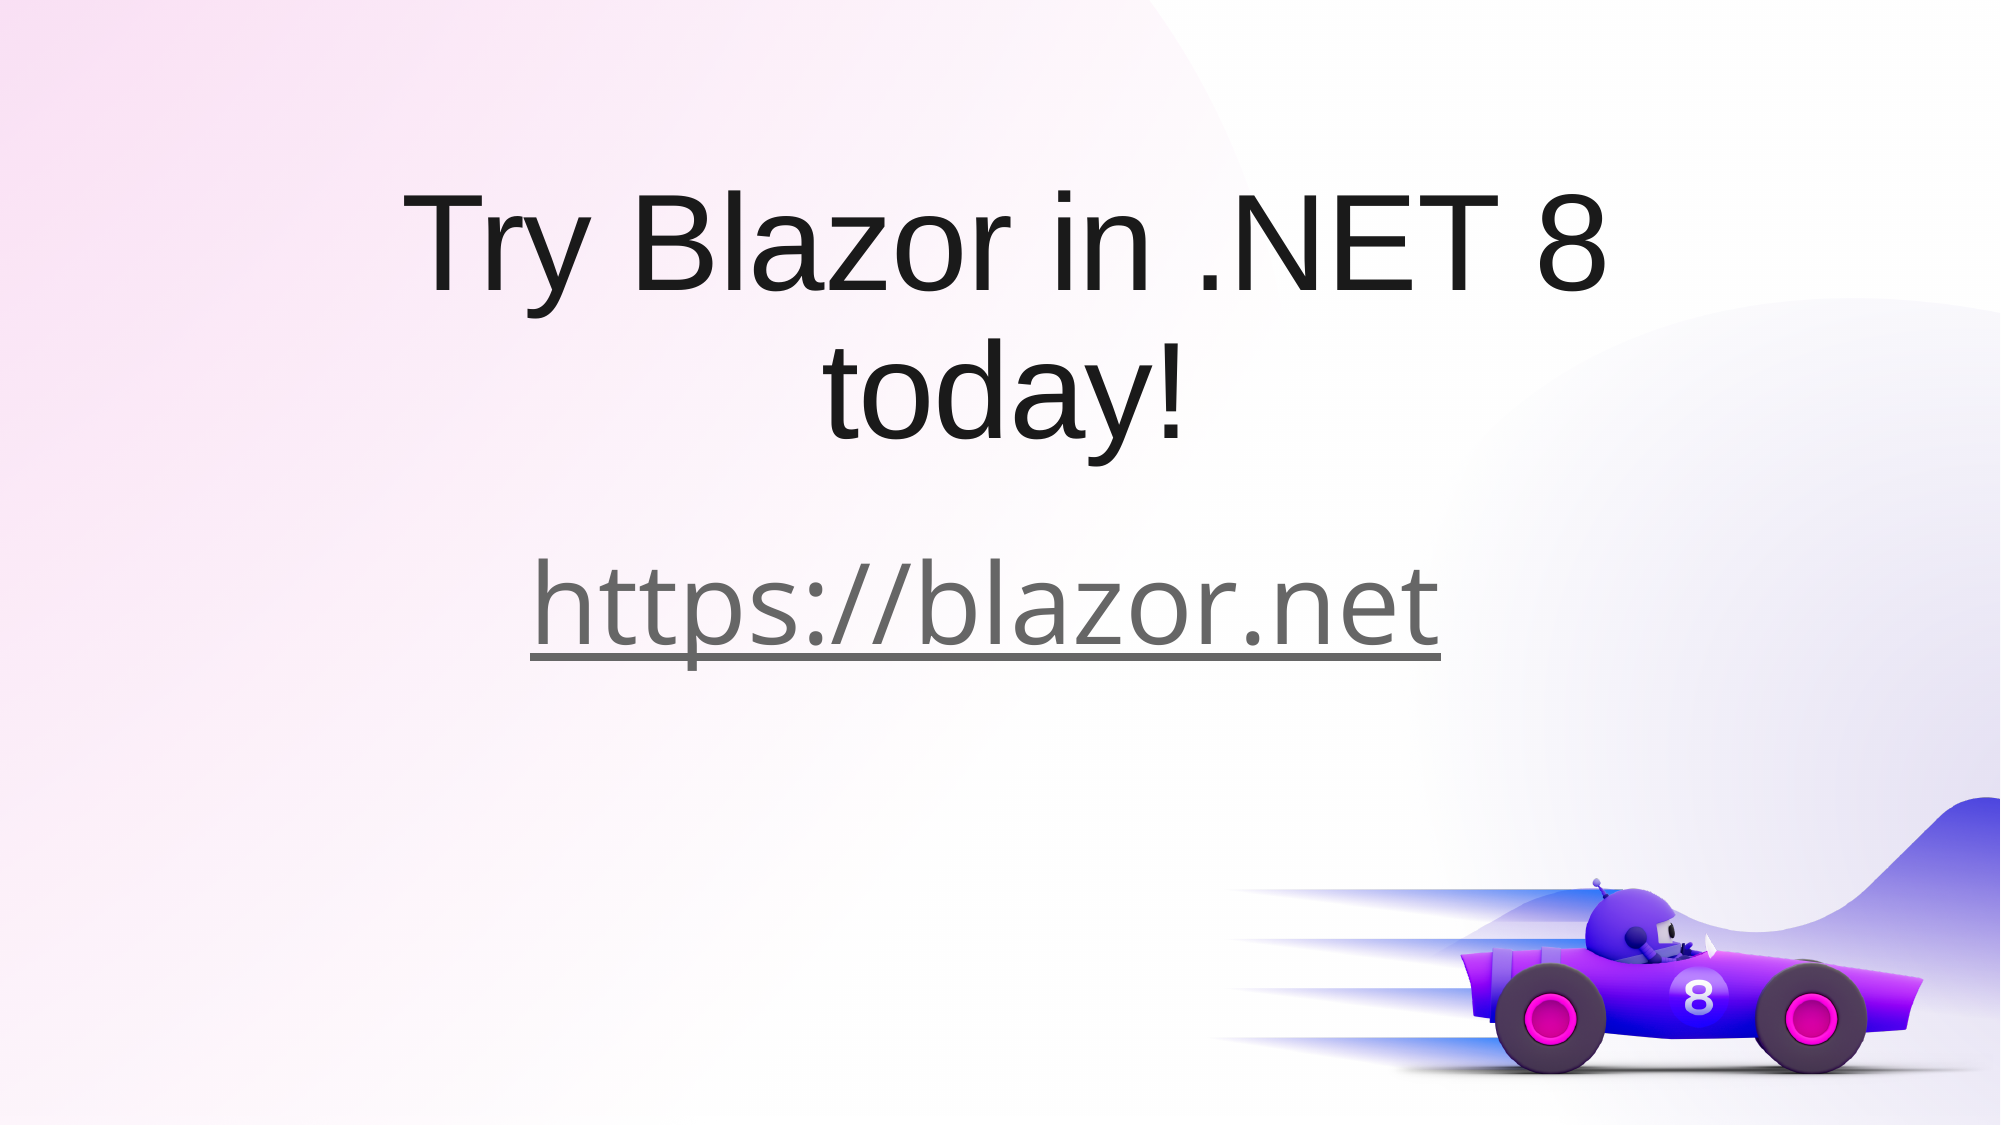

# Try Blazor in .NET 8 today!
https://blazor.net